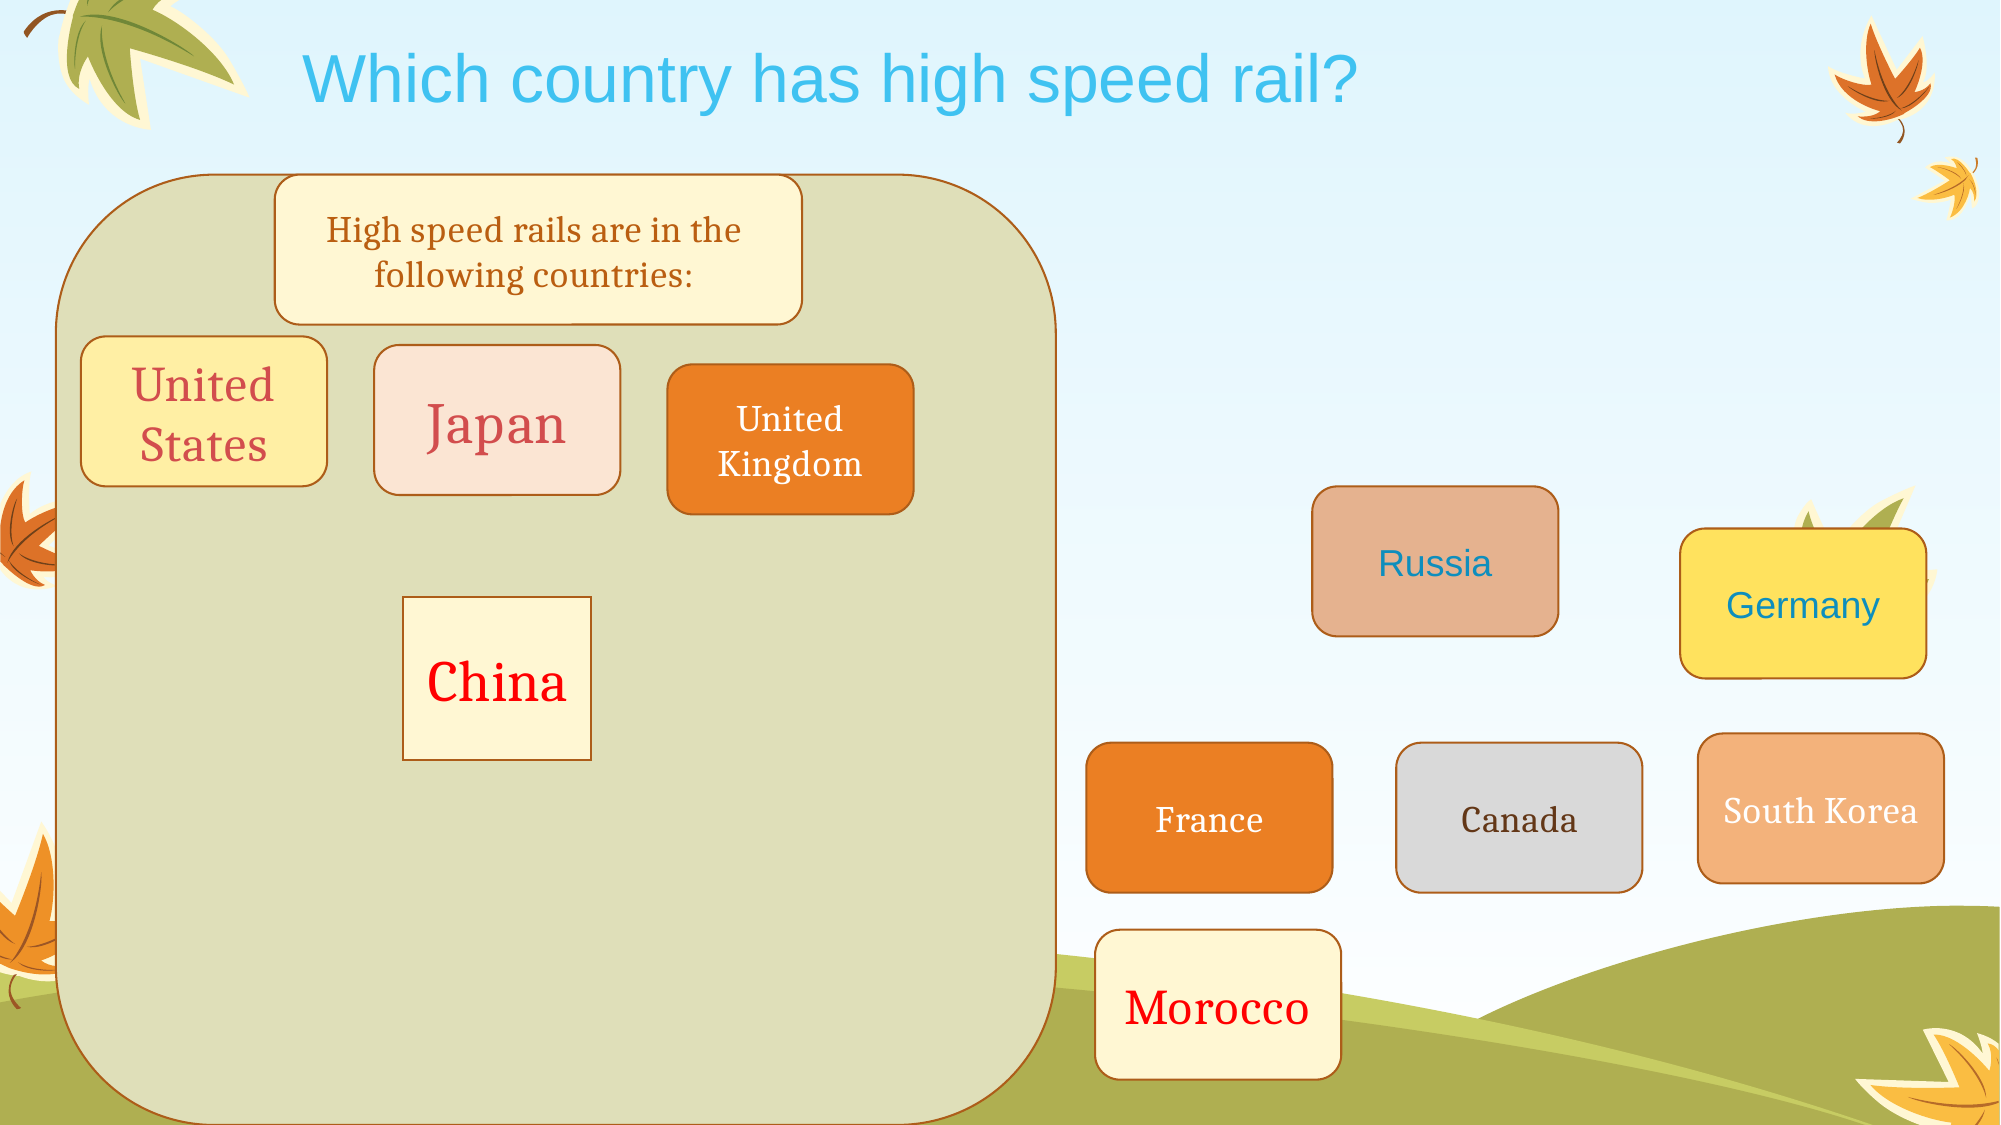

# Which country has high speed rail?

High speed rails are in the  following countries:
United States
Japan
United Kingdom
Russia
Germany
China
South Korea
France
Canada
Morocco